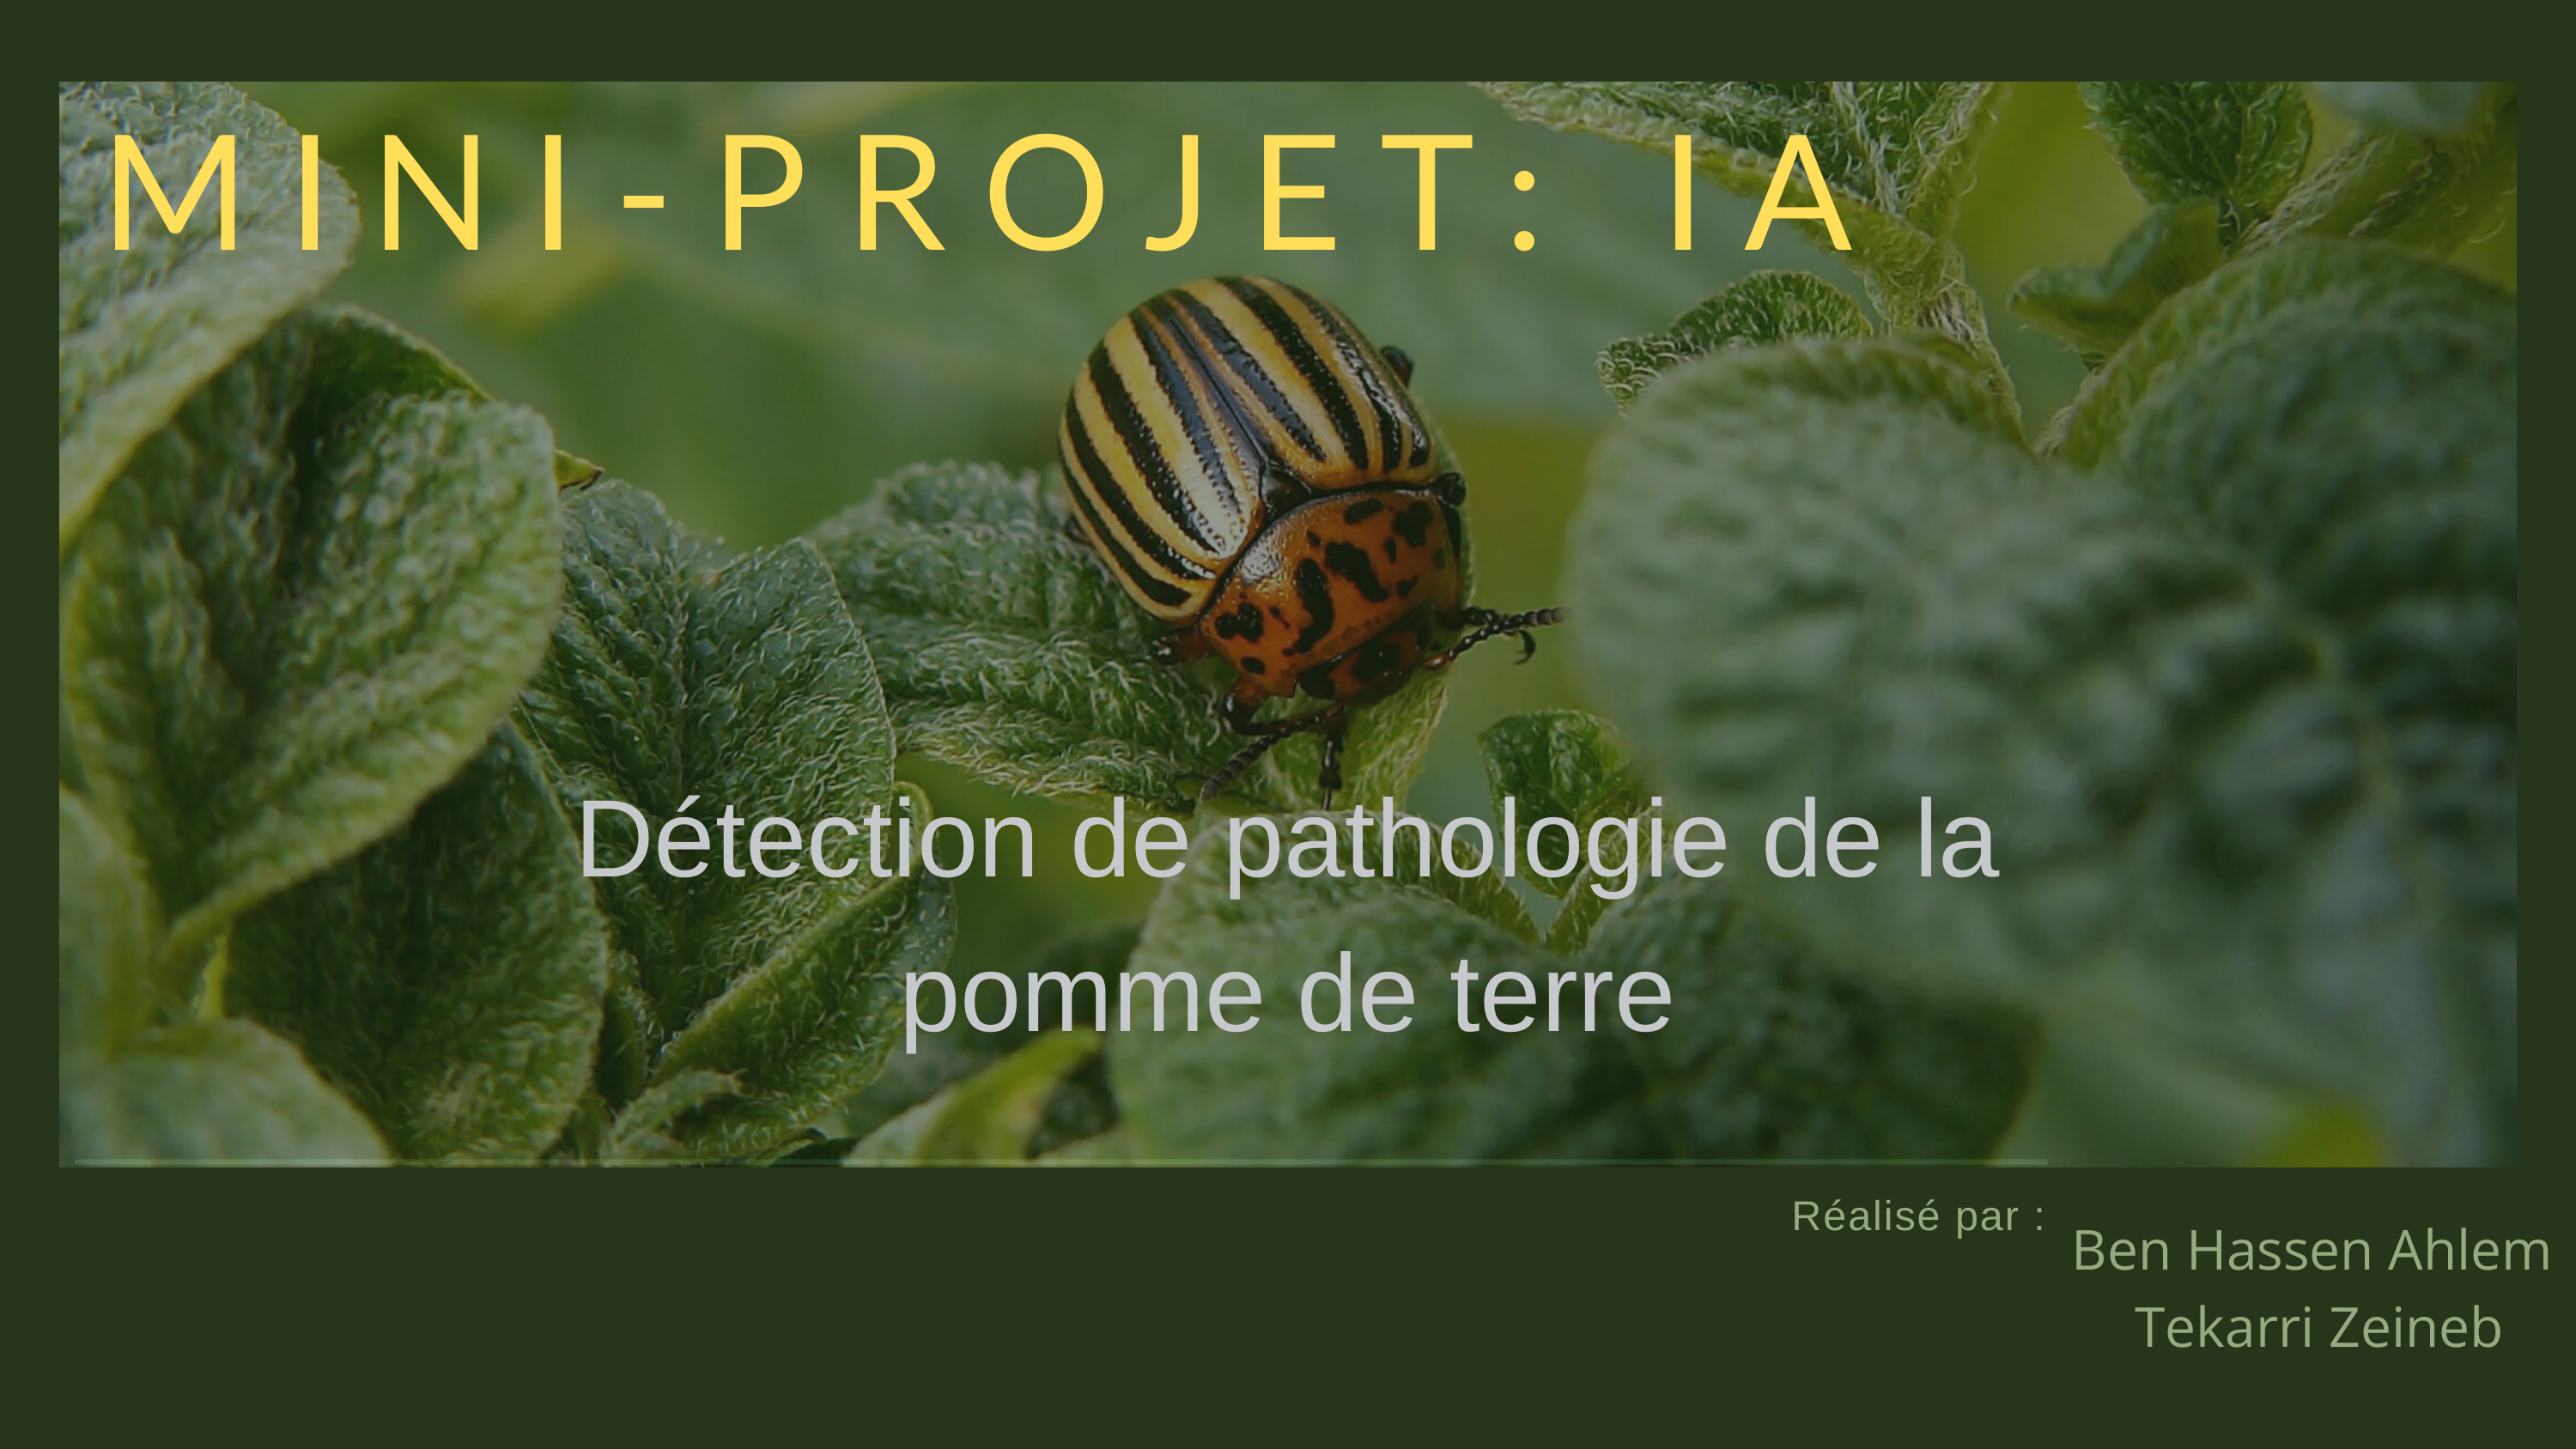

MINI-PROJET: IA

Détection de pathologie de la pomme de terre

Réalisé par :
Ben Hassen Ahlem
Tekarri Zeineb